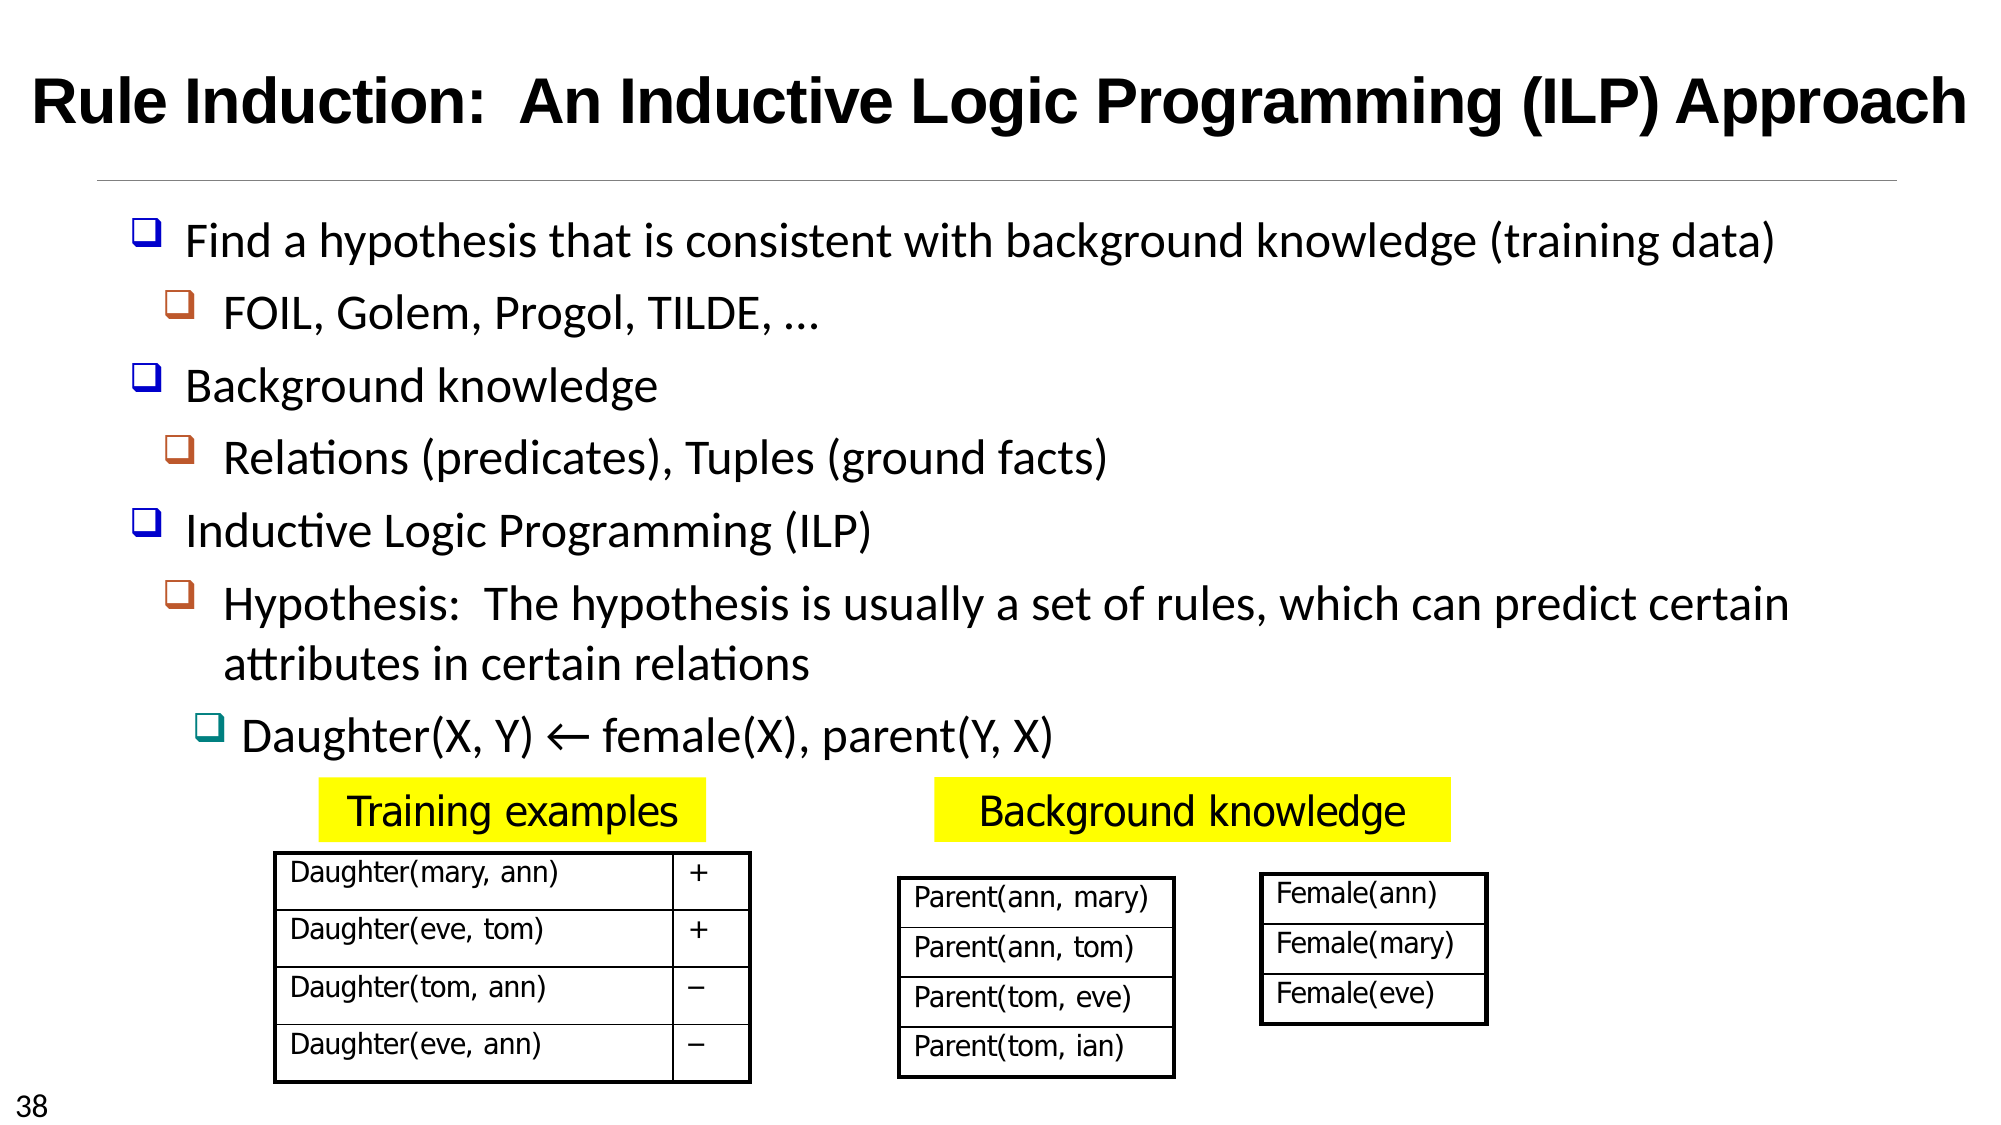

Rule Induction:  An Inductive Logic Programming (ILP) Approach
Find a hypothesis that is consistent with background knowledge (training data)
FOIL, Golem, Progol, TILDE, …
Background knowledge
Relations (predicates), Tuples (ground facts)
Inductive Logic Programming (ILP)
Hypothesis:  The hypothesis is usually a set of rules, which can predict certain attributes in certain relations
Daughter(X, Y) ← female(X), parent(Y, X)
Background knowledge
Training examples
| Daughter(mary, ann) | + |
| --- | --- |
| Daughter(eve, tom) | + |
| Daughter(tom, ann) | – |
| Daughter(eve, ann) | – |
| Female(ann) |
| --- |
| Female(mary) |
| Female(eve) |
| Parent(ann, mary) |
| --- |
| Parent(ann, tom) |
| Parent(tom, eve) |
| Parent(tom, ian) |